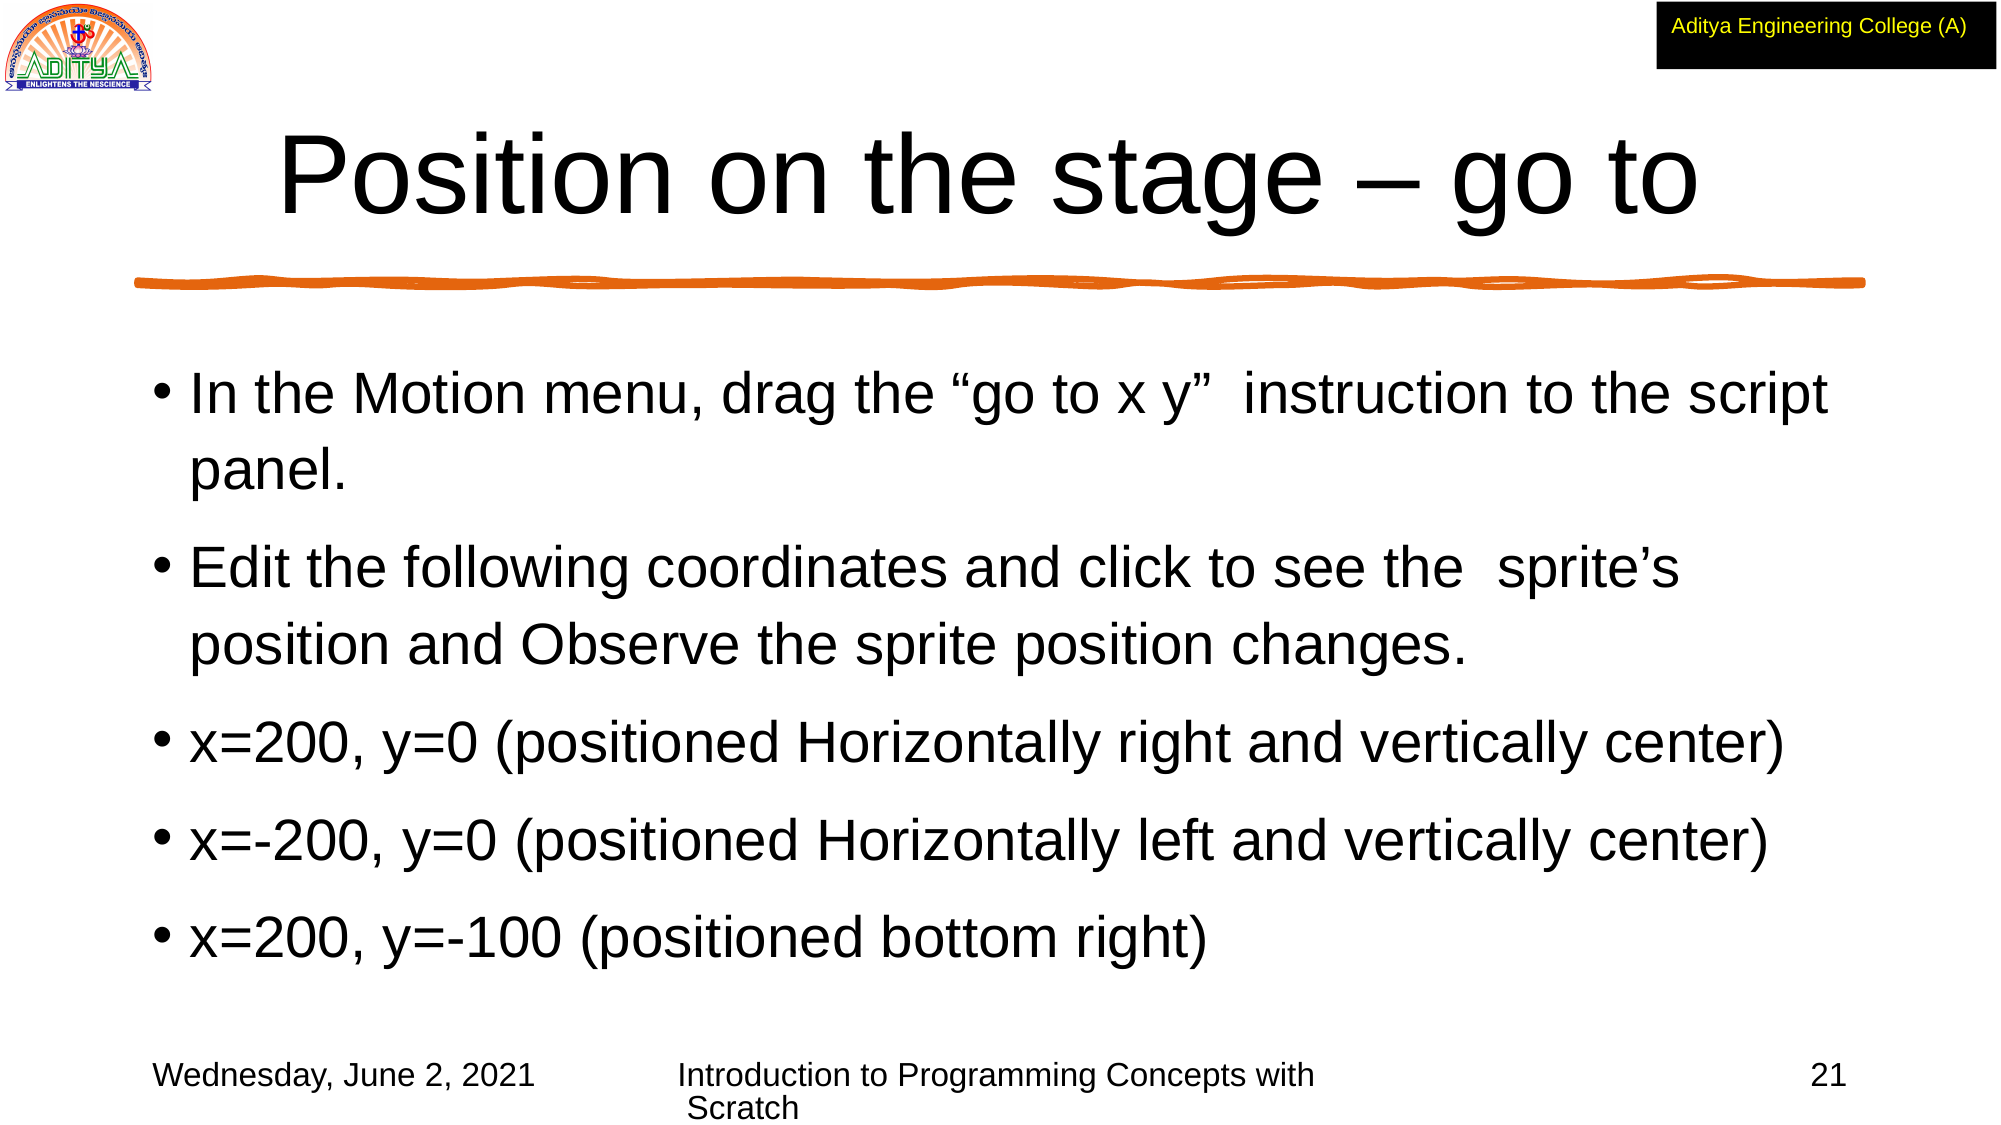

# Position on the stage – go to
In the Motion menu, drag the “go to x y”  instruction to the script panel.
Edit the following coordinates and click to see the  sprite’s position and Observe the sprite position changes.
x=200, y=0 (positioned Horizontally right and vertically center)
x=-200, y=0 (positioned Horizontally left and vertically center)
x=200, y=-100 (positioned bottom right)
Wednesday, June 2, 2021
Introduction to Programming Concepts with Scratch
21